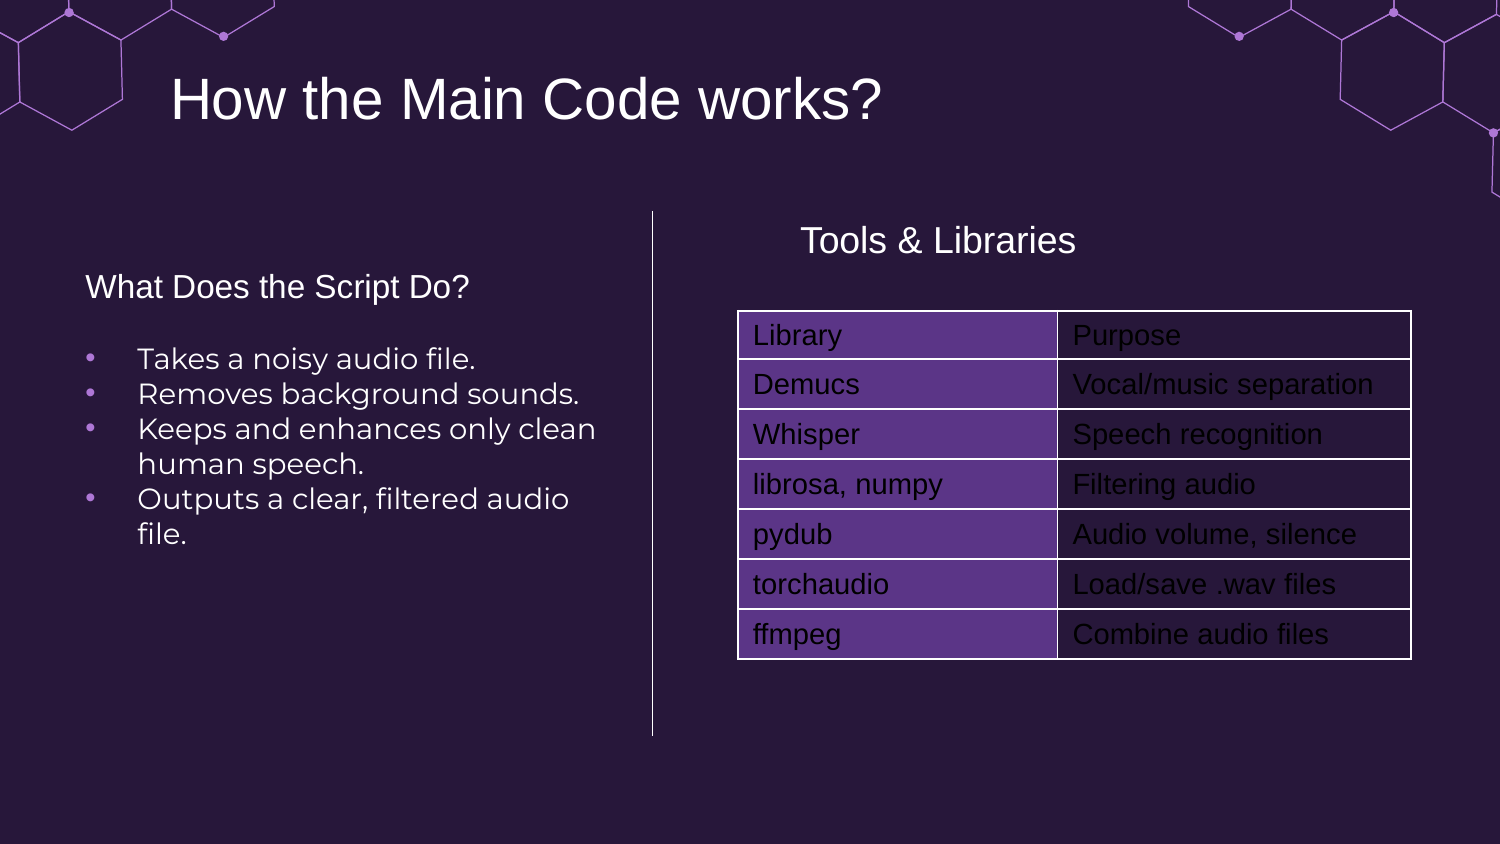

# How the Main Code works?
Tools & Libraries
What Does the Script Do?

Takes a noisy audio file.
Removes background sounds.
Keeps and enhances only clean human speech.
Outputs a clear, filtered audio file.

| Library | Purpose |
| --- | --- |
| Demucs | Vocal/music separation |
| Whisper | Speech recognition |
| librosa, numpy | Filtering audio |
| pydub | Audio volume, silence |
| torchaudio | Load/save .wav files |
| ffmpeg | Combine audio files |